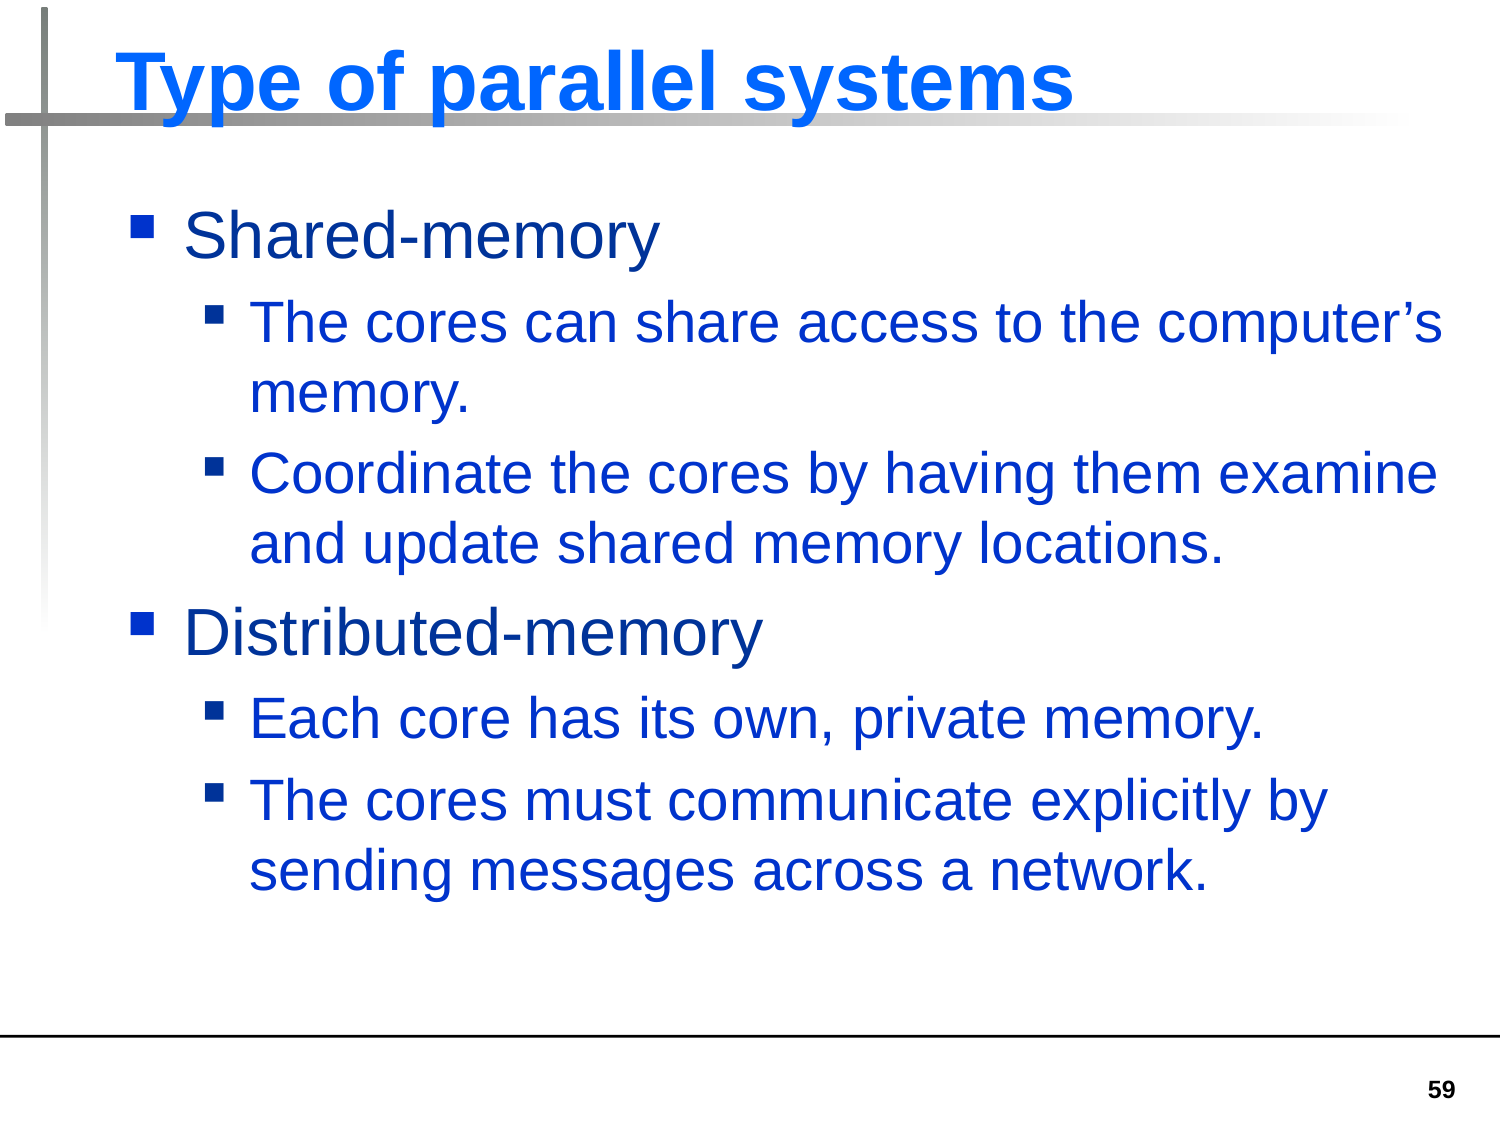

# Type of parallel systems
Shared-memory
The cores can share access to the computer’s memory.
Coordinate the cores by having them examine and update shared memory locations.
Distributed-memory
Each core has its own, private memory.
The cores must communicate explicitly by sending messages across a network.